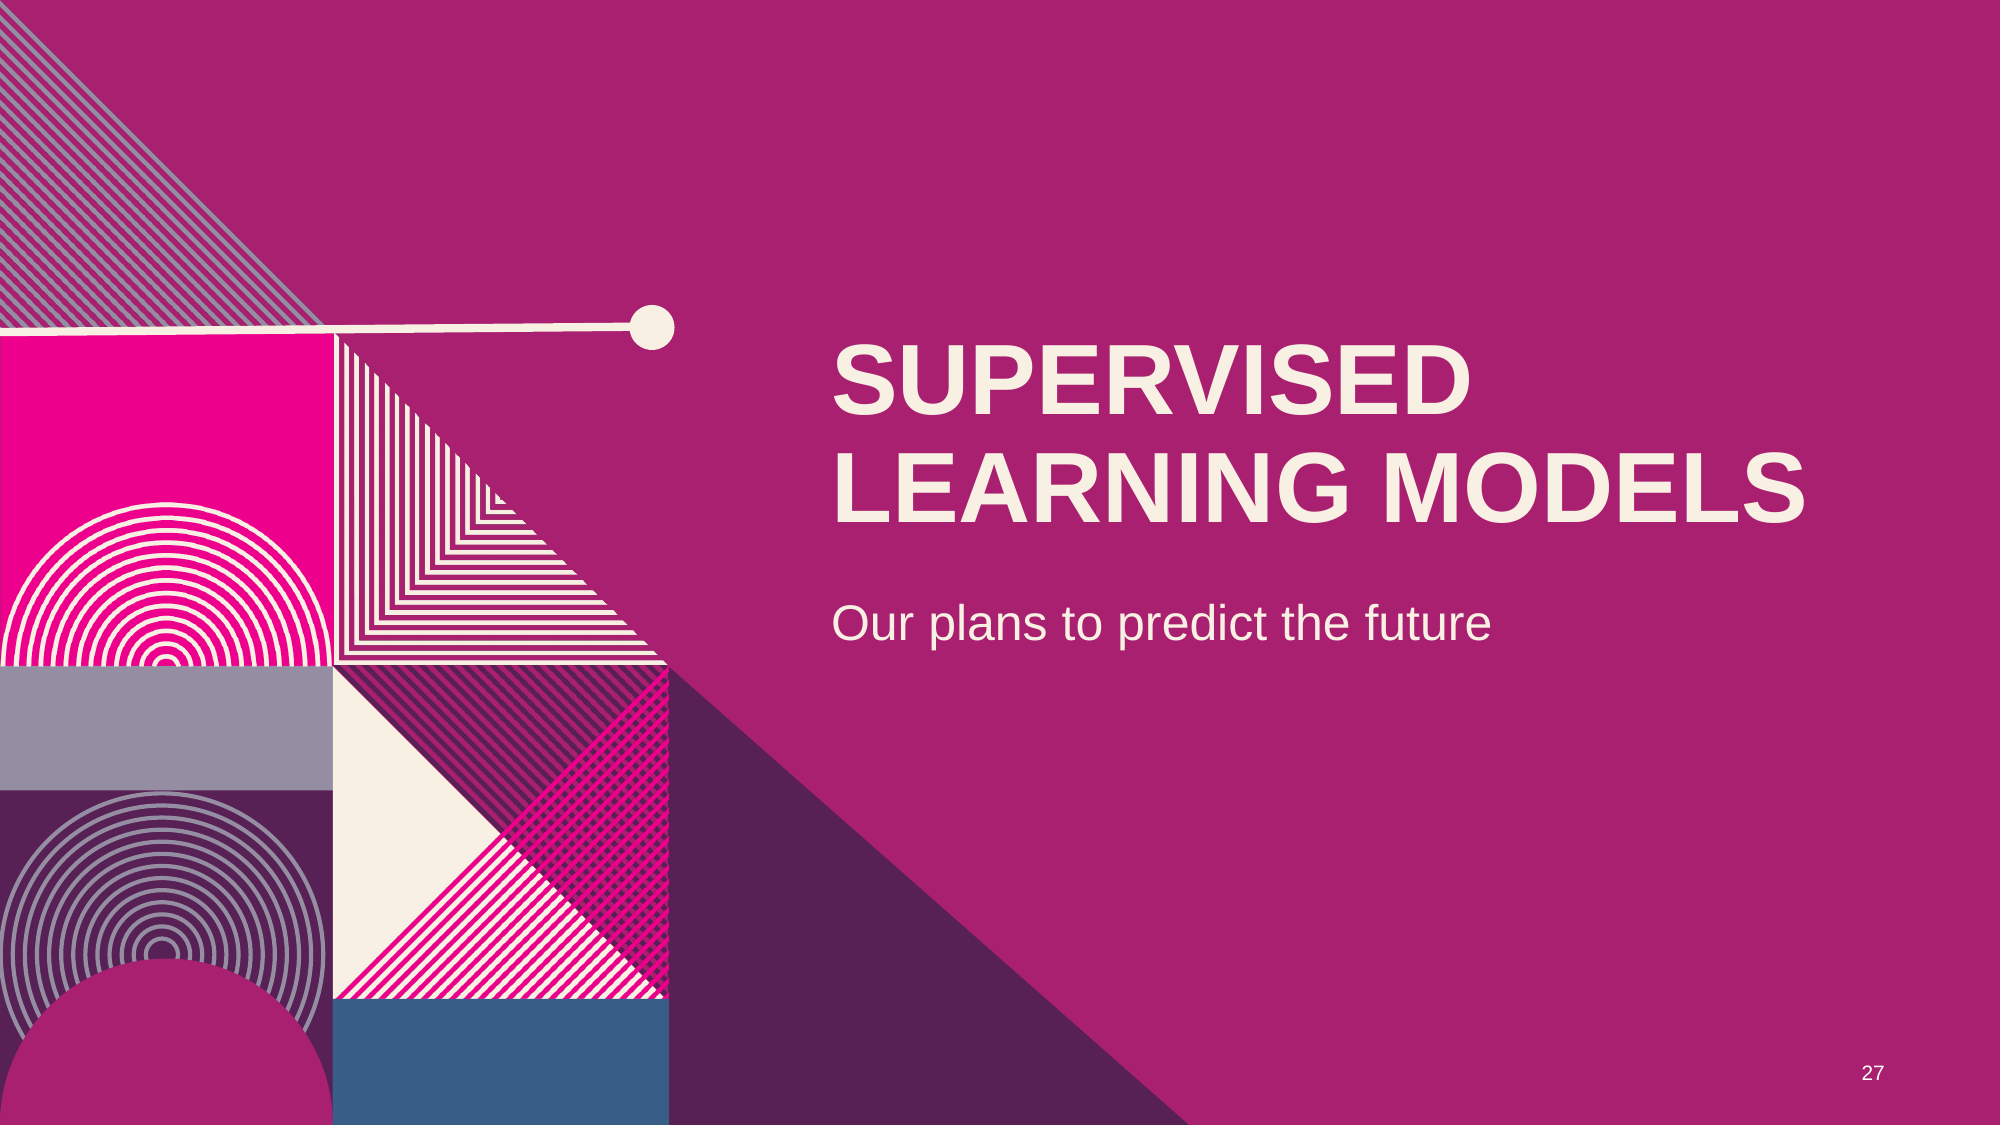

# Supervised Learning Models
Our plans to predict the future

27